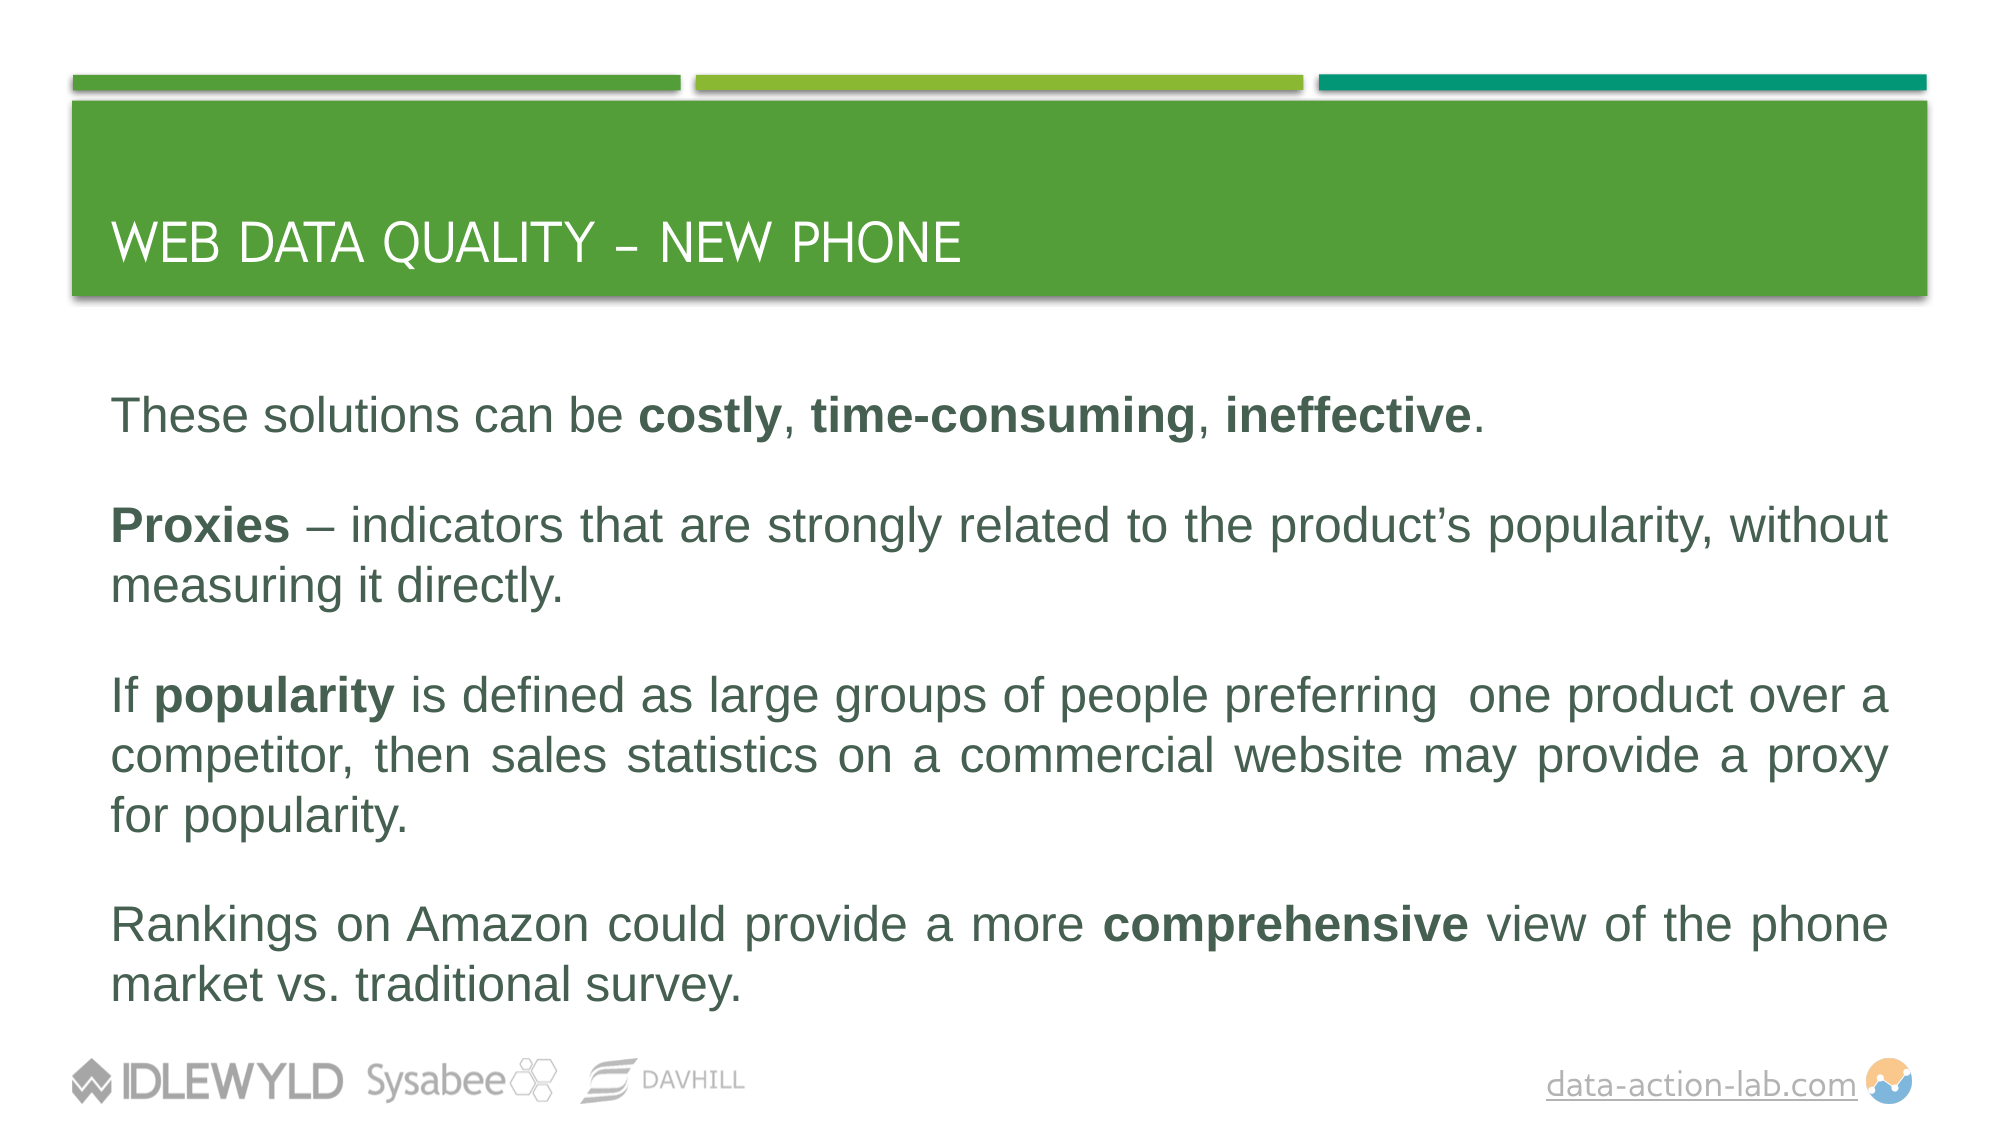

# Web Data Quality – New Phone
These solutions can be costly, time-consuming, ineffective.

Proxies – indicators that are strongly related to the product’s popularity, without measuring it directly.

If popularity is defined as large groups of people preferring  one product over a competitor, then sales statistics on a commercial website may provide a proxy for popularity.

Rankings on Amazon could provide a more comprehensive view of the phone market vs. traditional survey.